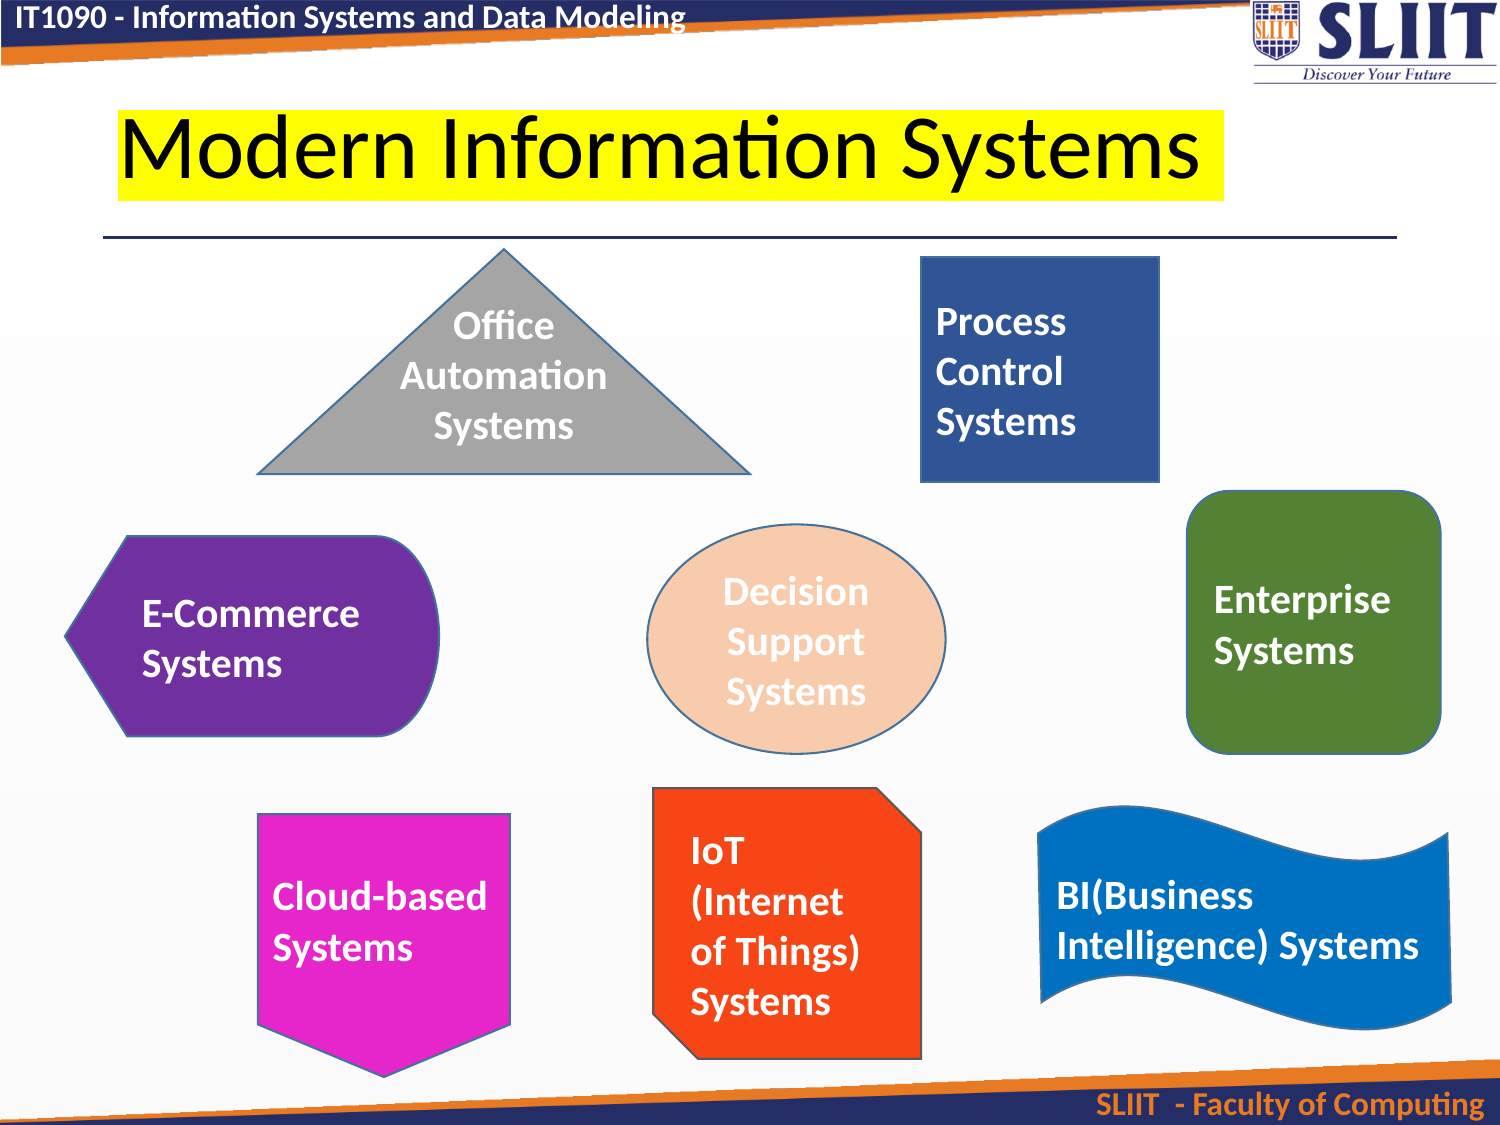

# Modern Information Systems
Office Automation Systems

Process Control Systems

Enterprise Systems
Decision Support Systems
E-Commerce Systems
IoT (Internet of Things) Systems
BI(Business Intelligence) Systems
Cloud-based Systems